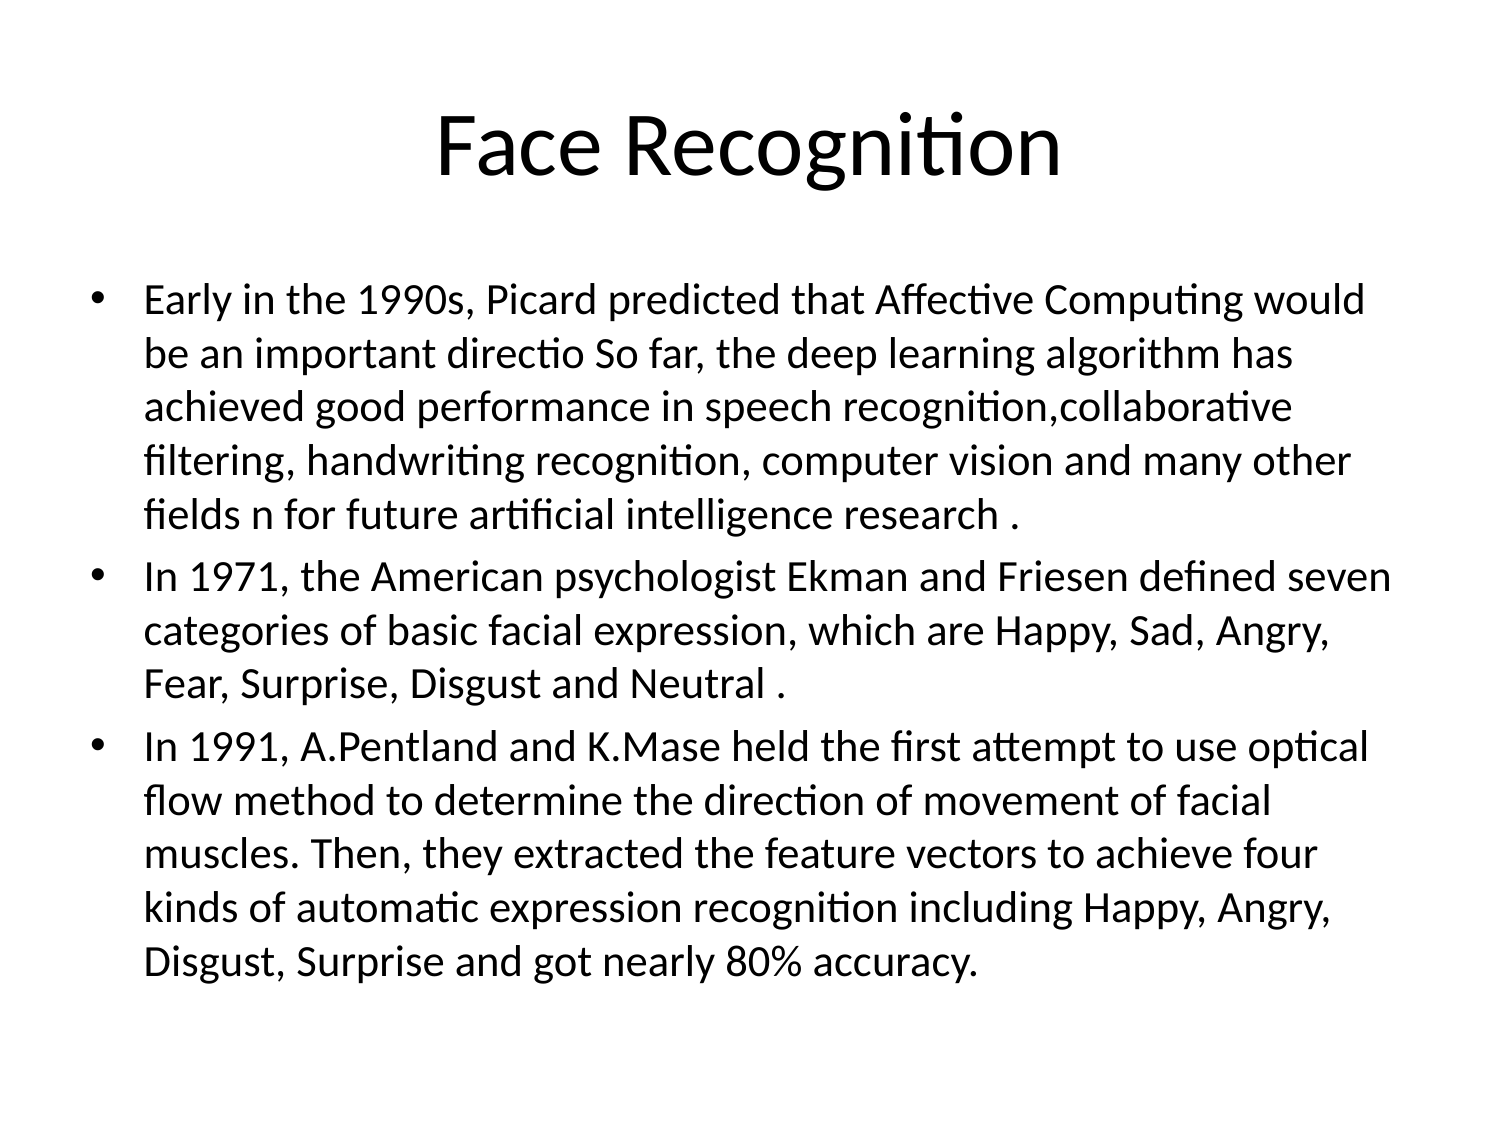

# Face Recognition
Early in the 1990s, Picard predicted that Affective Computing would be an important directio So far, the deep learning algorithm has achieved good performance in speech recognition,collaborative filtering, handwriting recognition, computer vision and many other fields n for future artificial intelligence research .
In 1971, the American psychologist Ekman and Friesen defined seven categories of basic facial expression, which are Happy, Sad, Angry, Fear, Surprise, Disgust and Neutral .
In 1991, A.Pentland and K.Mase held the first attempt to use optical flow method to determine the direction of movement of facial muscles. Then, they extracted the feature vectors to achieve four kinds of automatic expression recognition including Happy, Angry, Disgust, Surprise and got nearly 80% accuracy.